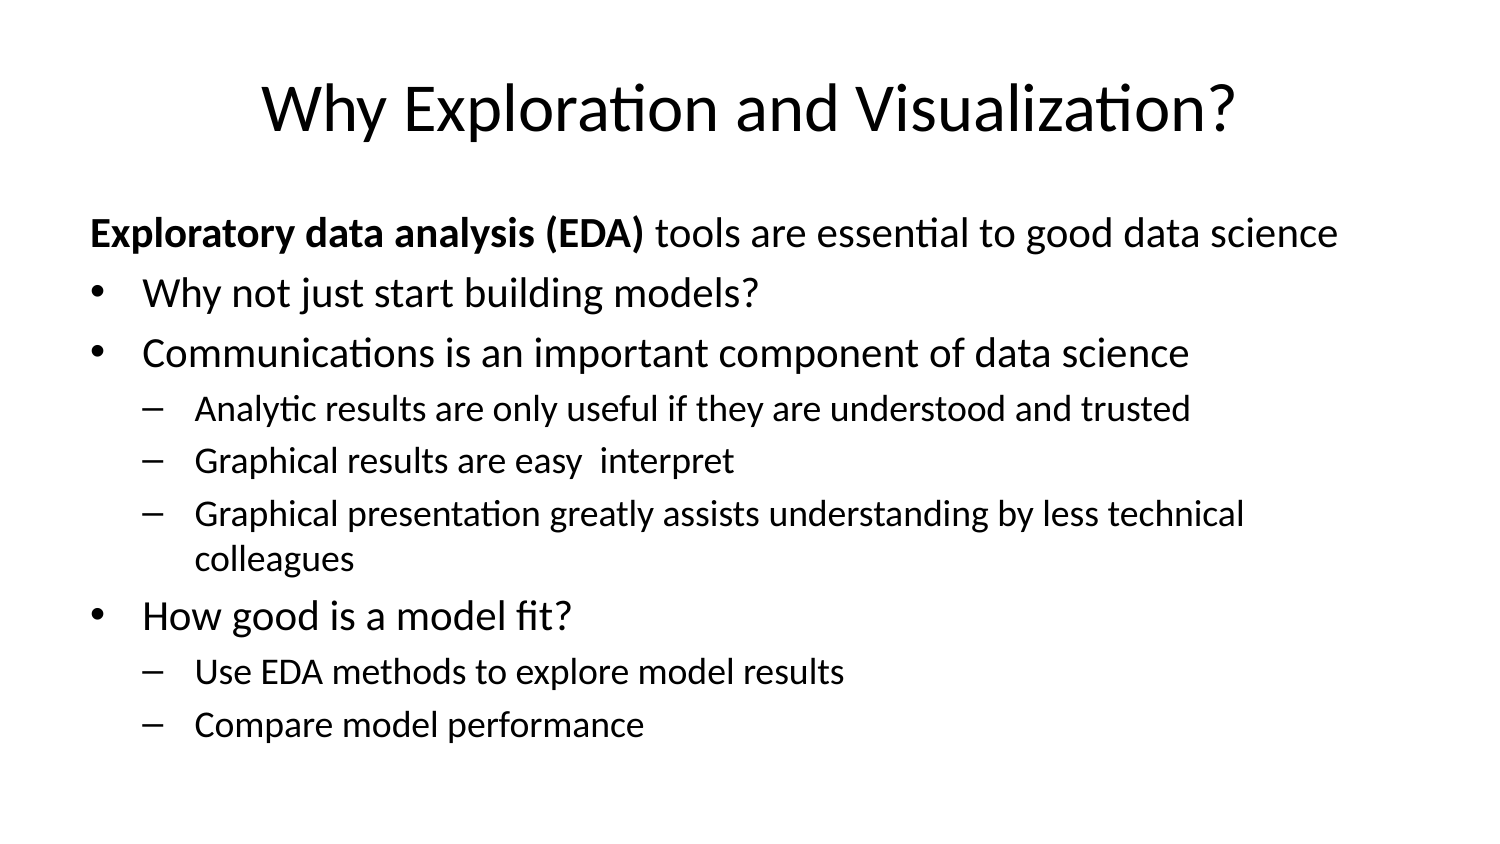

# Why Exploration and Visualization?
Exploratory data analysis (EDA) tools are essential to good data science
Why not just start building models?
Communications is an important component of data science
Analytic results are only useful if they are understood and trusted
Graphical results are easy  interpret
Graphical presentation greatly assists understanding by less technical colleagues
How good is a model fit?
Use EDA methods to explore model results
Compare model performance